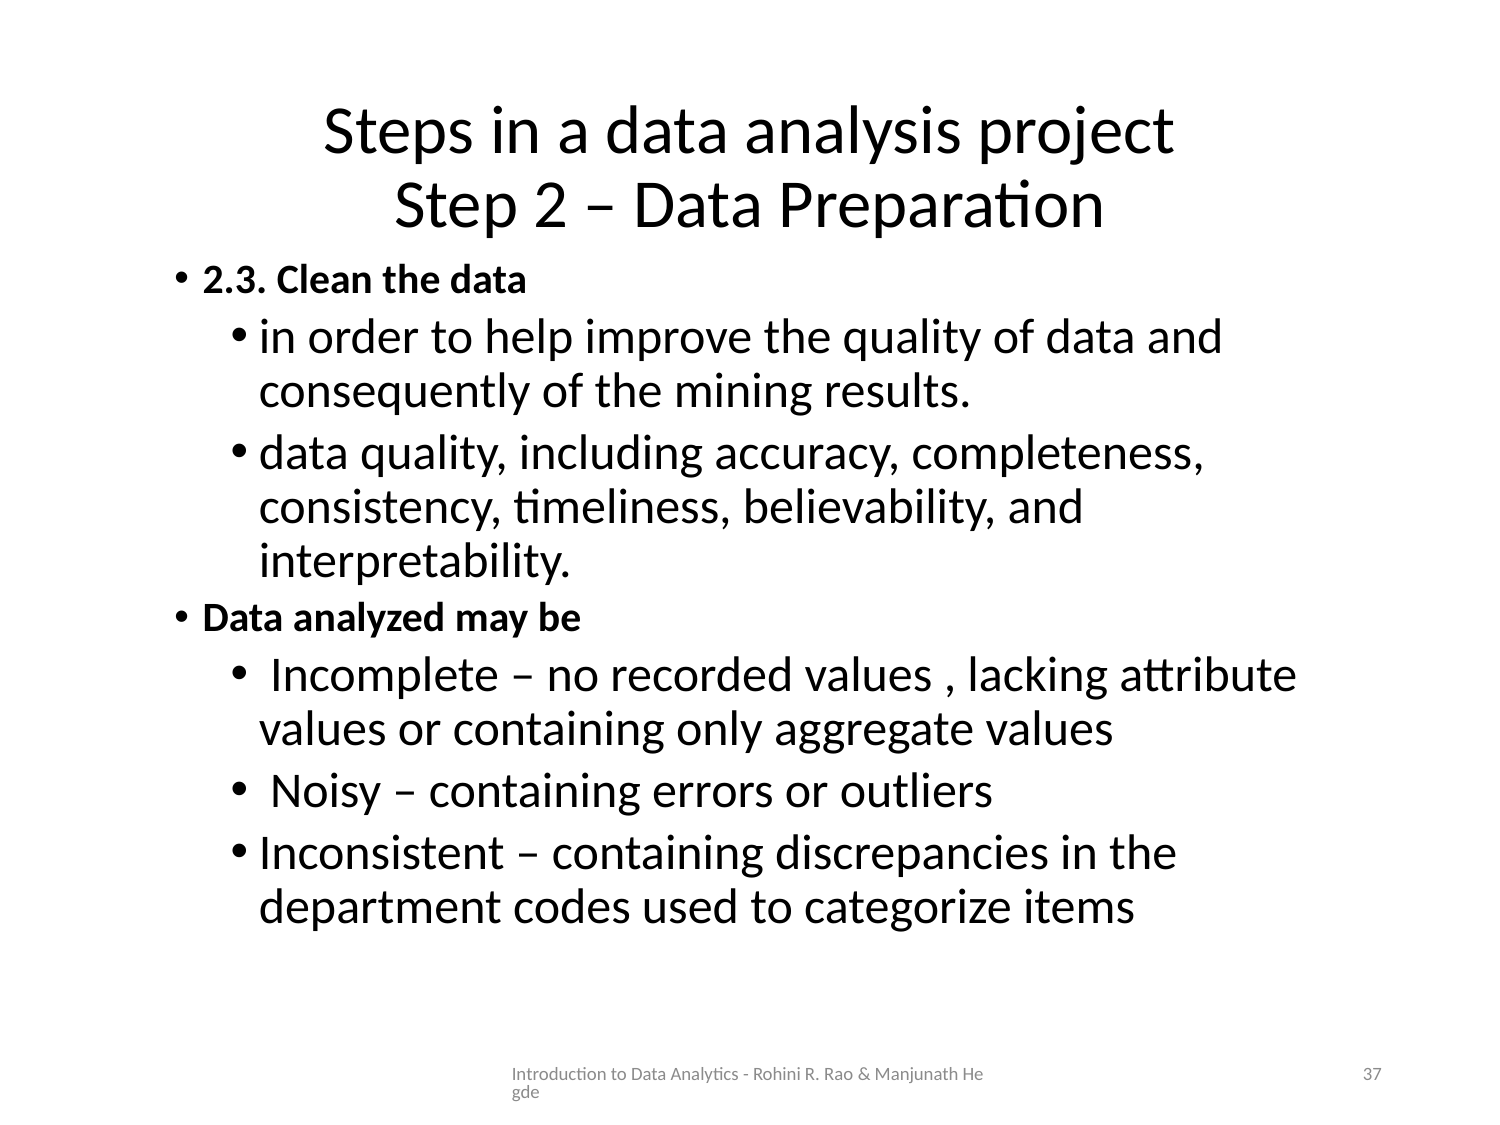

# Steps in a data analysis project Step 2 – Data Preparation
2.3. Clean the data
in order to help improve the quality of data and consequently of the mining results.
data quality, including accuracy, completeness, consistency, timeliness, believability, and interpretability.
Data analyzed may be
 Incomplete – no recorded values , lacking attribute values or containing only aggregate values
 Noisy – containing errors or outliers
Inconsistent – containing discrepancies in the department codes used to categorize items

Introduction to Data Analytics - Rohini R. Rao & Manjunath Hegde
37